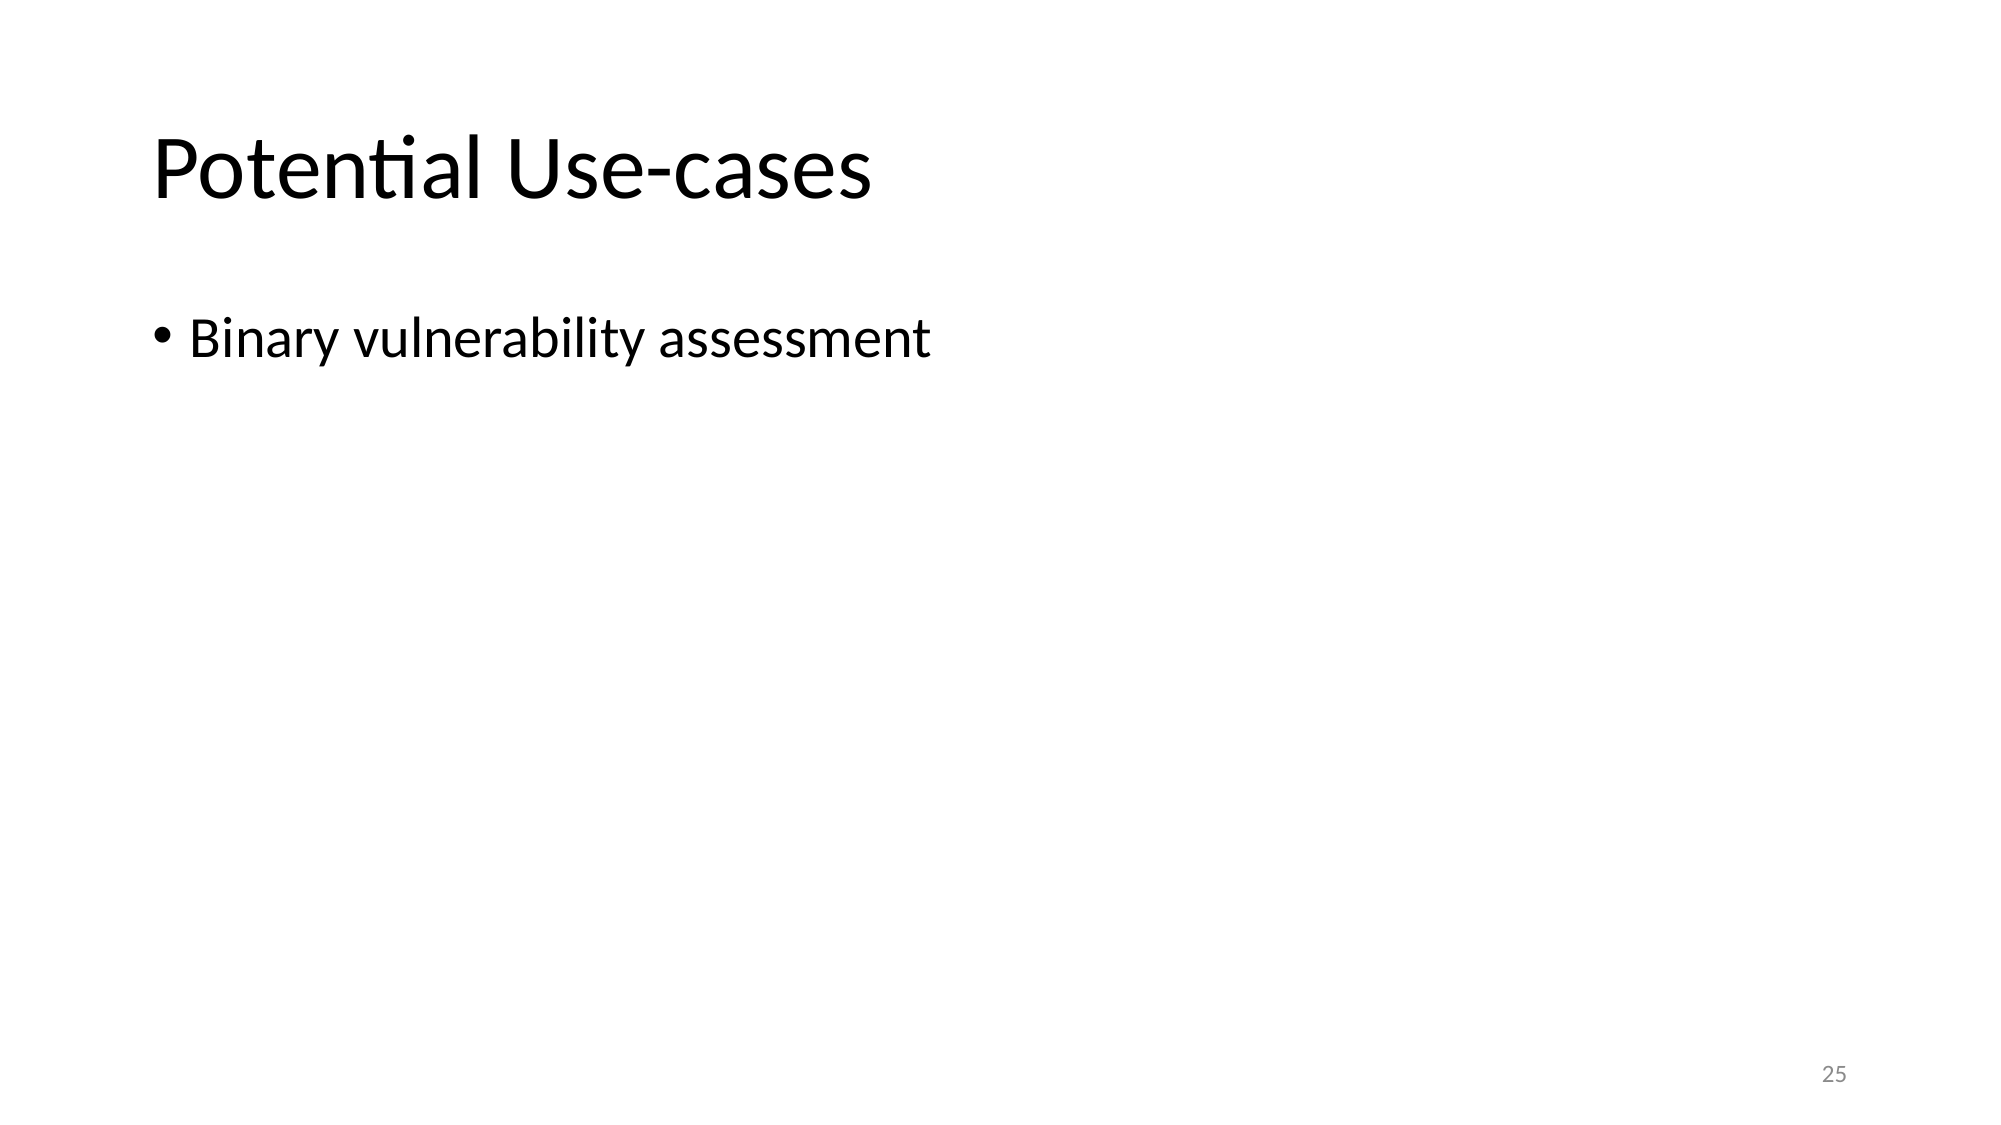

# Potential Use-cases
Binary vulnerability assessment

25